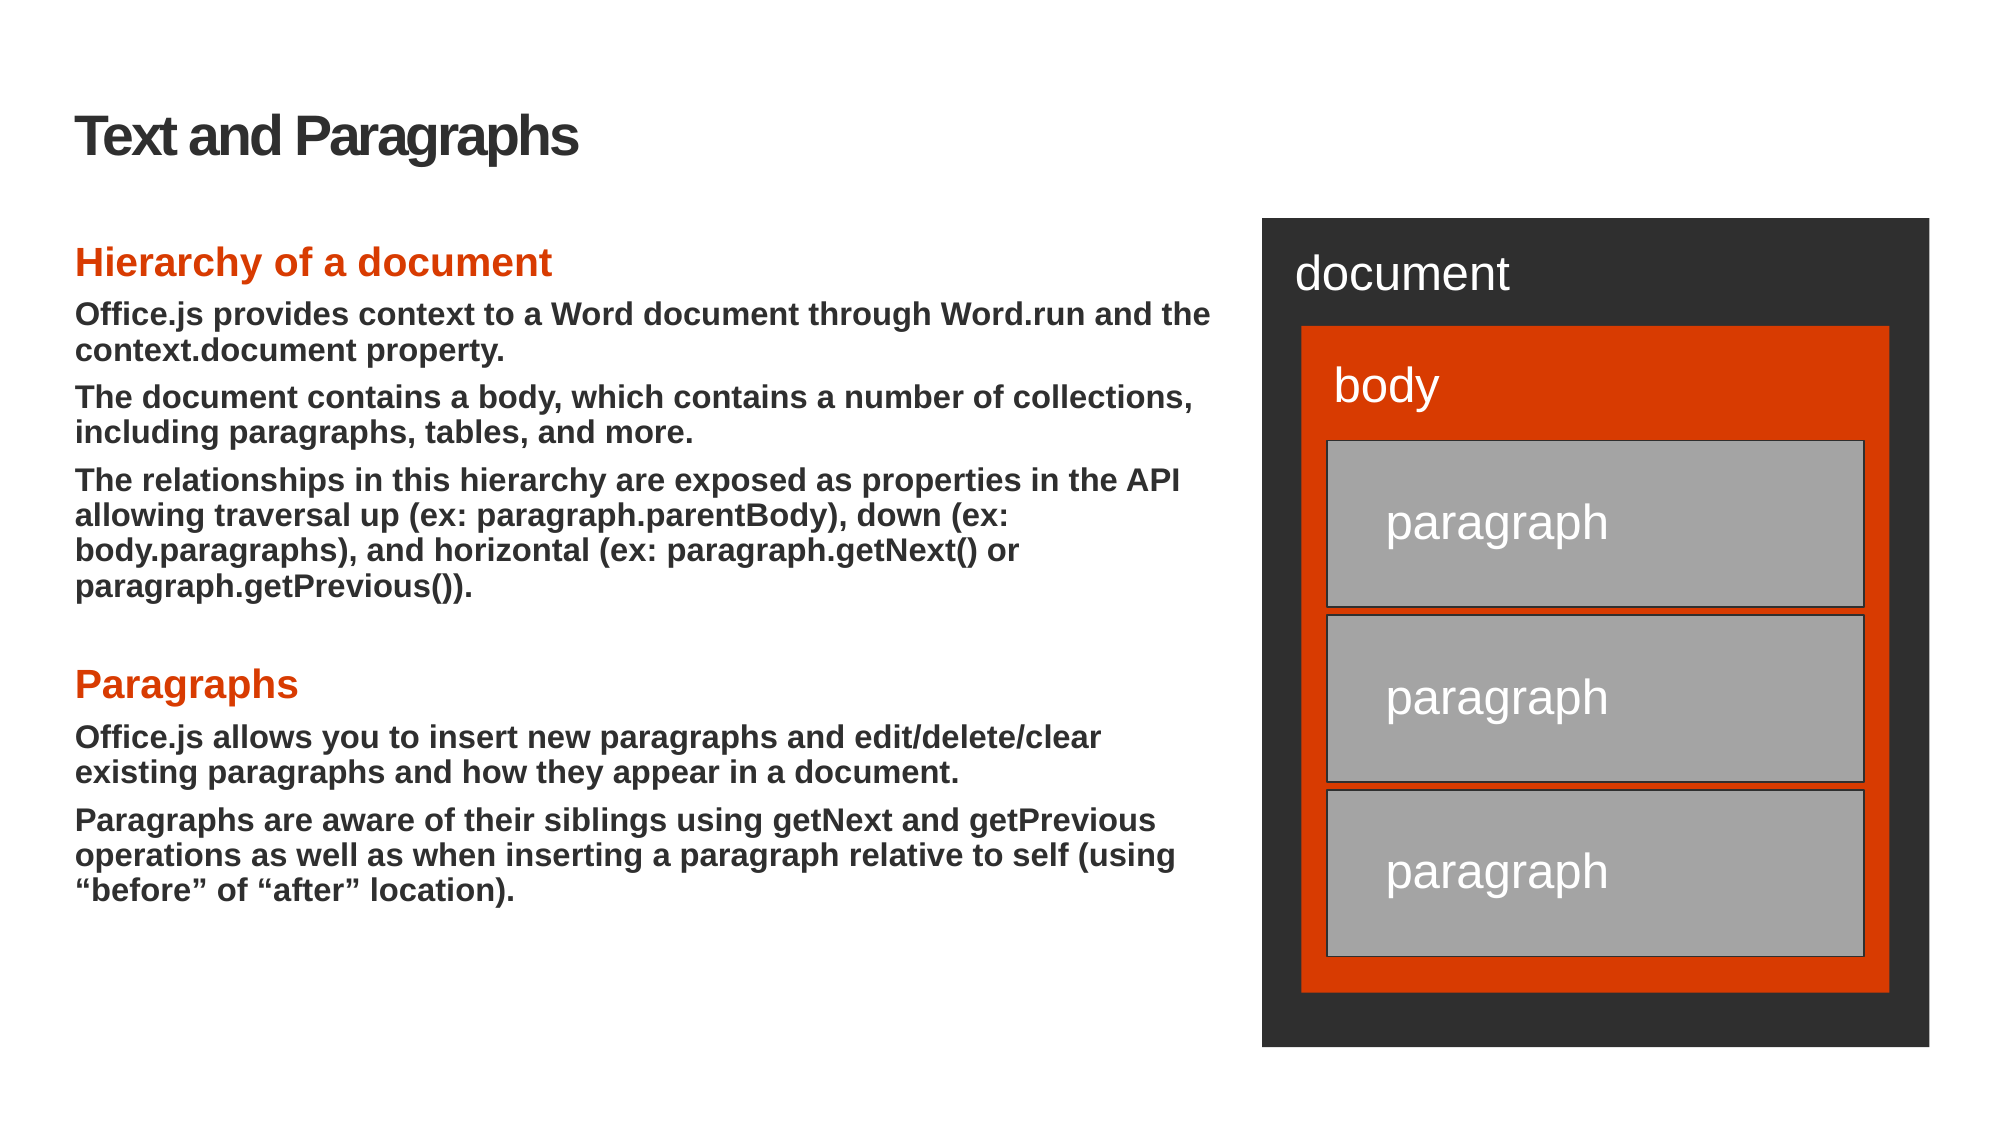

# Text and Paragraphs

document
Hierarchy of a document
Office.js provides context to a Word document through Word.run and the context.document property.
The document contains a body, which contains a number of collections, including paragraphs, tables, and more.
The relationships in this hierarchy are exposed as properties in the API allowing traversal up (ex: paragraph.parentBody), down (ex: body.paragraphs), and horizontal (ex: paragraph.getNext() or paragraph.getPrevious()).

Paragraphs
Office.js allows you to insert new paragraphs and edit/delete/clear existing paragraphs and how they appear in a document.
Paragraphs are aware of their siblings using getNext and getPrevious operations as well as when inserting a paragraph relative to self (using “before” of “after” location).

body

paragraph

paragraph

paragraph